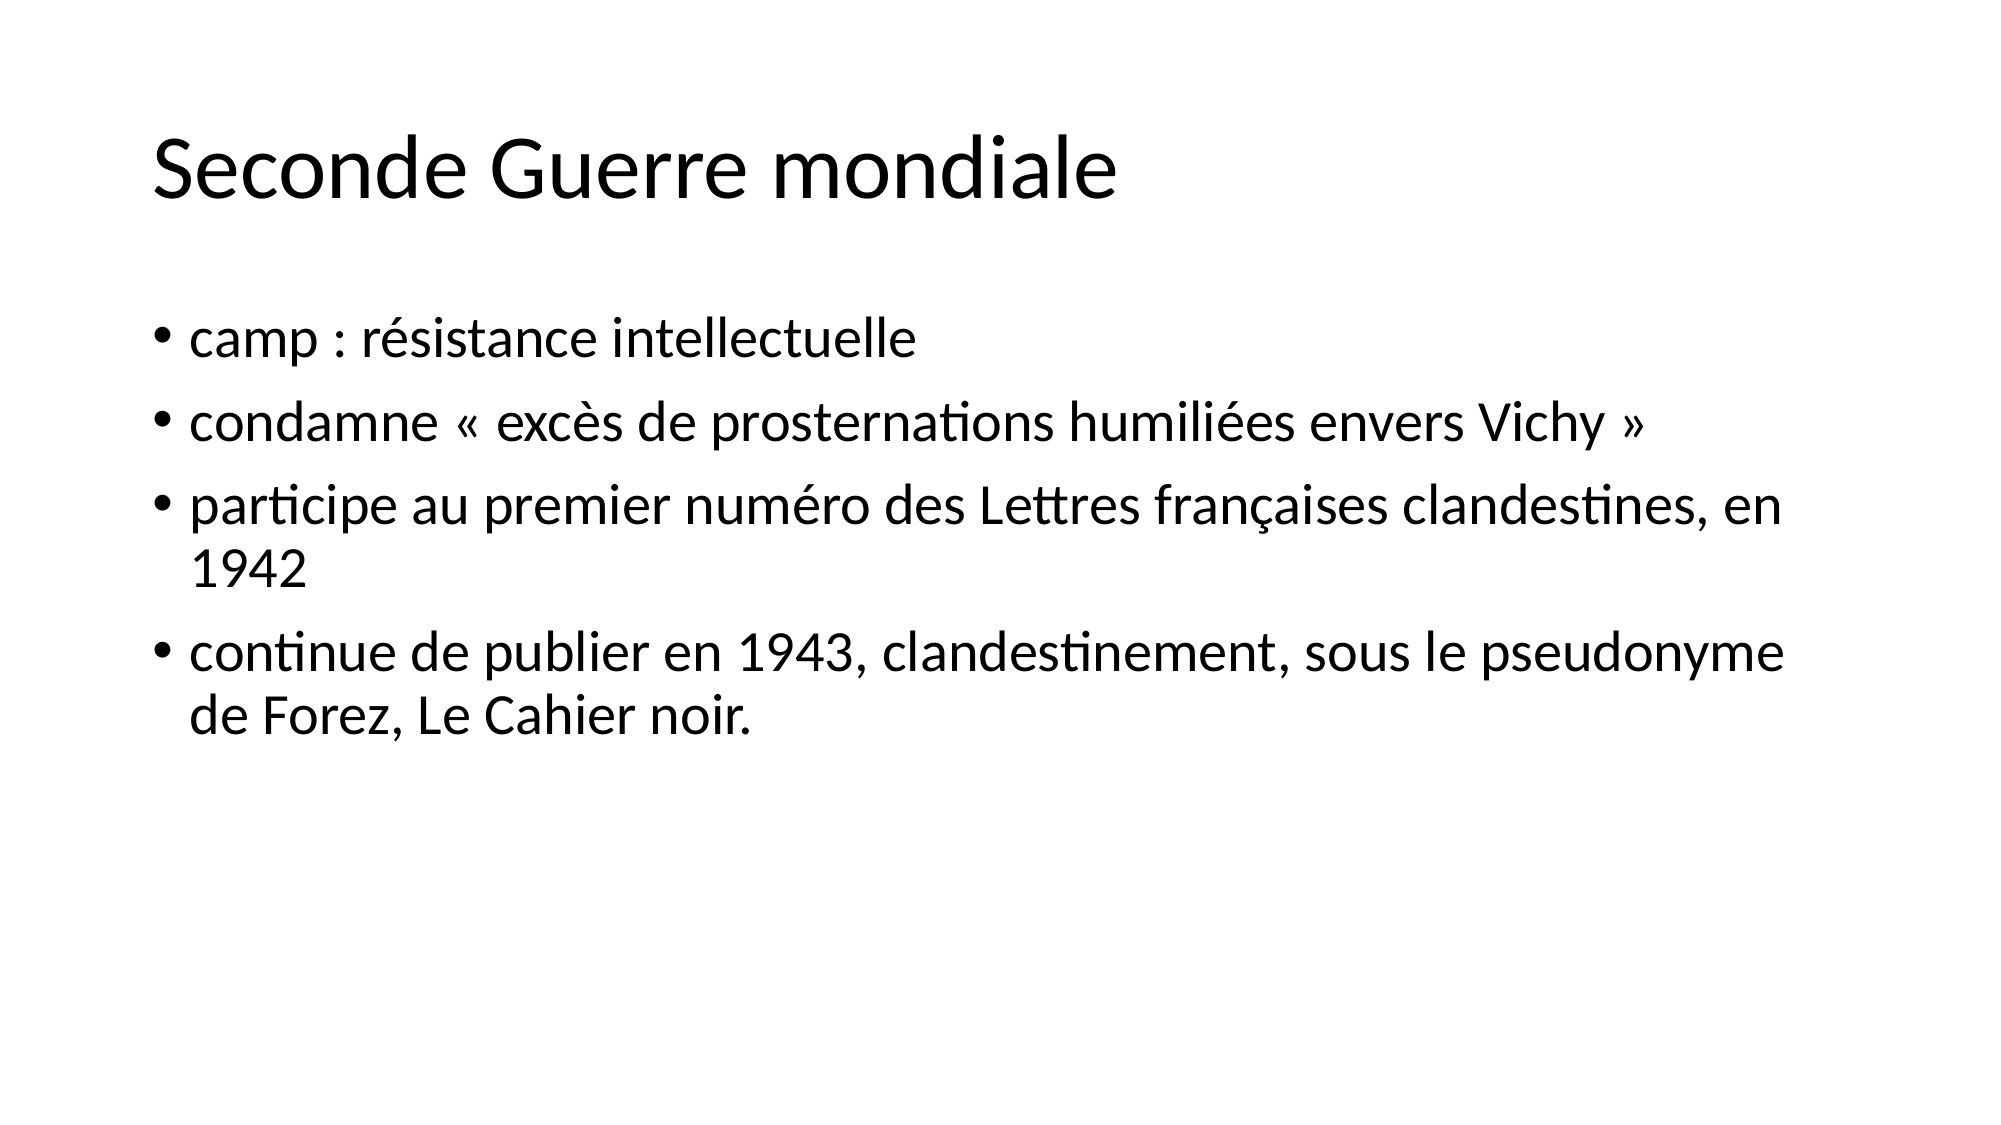

# Seconde Guerre mondiale
camp : résistance intellectuelle
condamne « excès de prosternations humiliées envers Vichy »
participe au premier numéro des Lettres françaises clandestines, en 1942
continue de publier en 1943, clandestinement, sous le pseudonyme de Forez, Le Cahier noir.